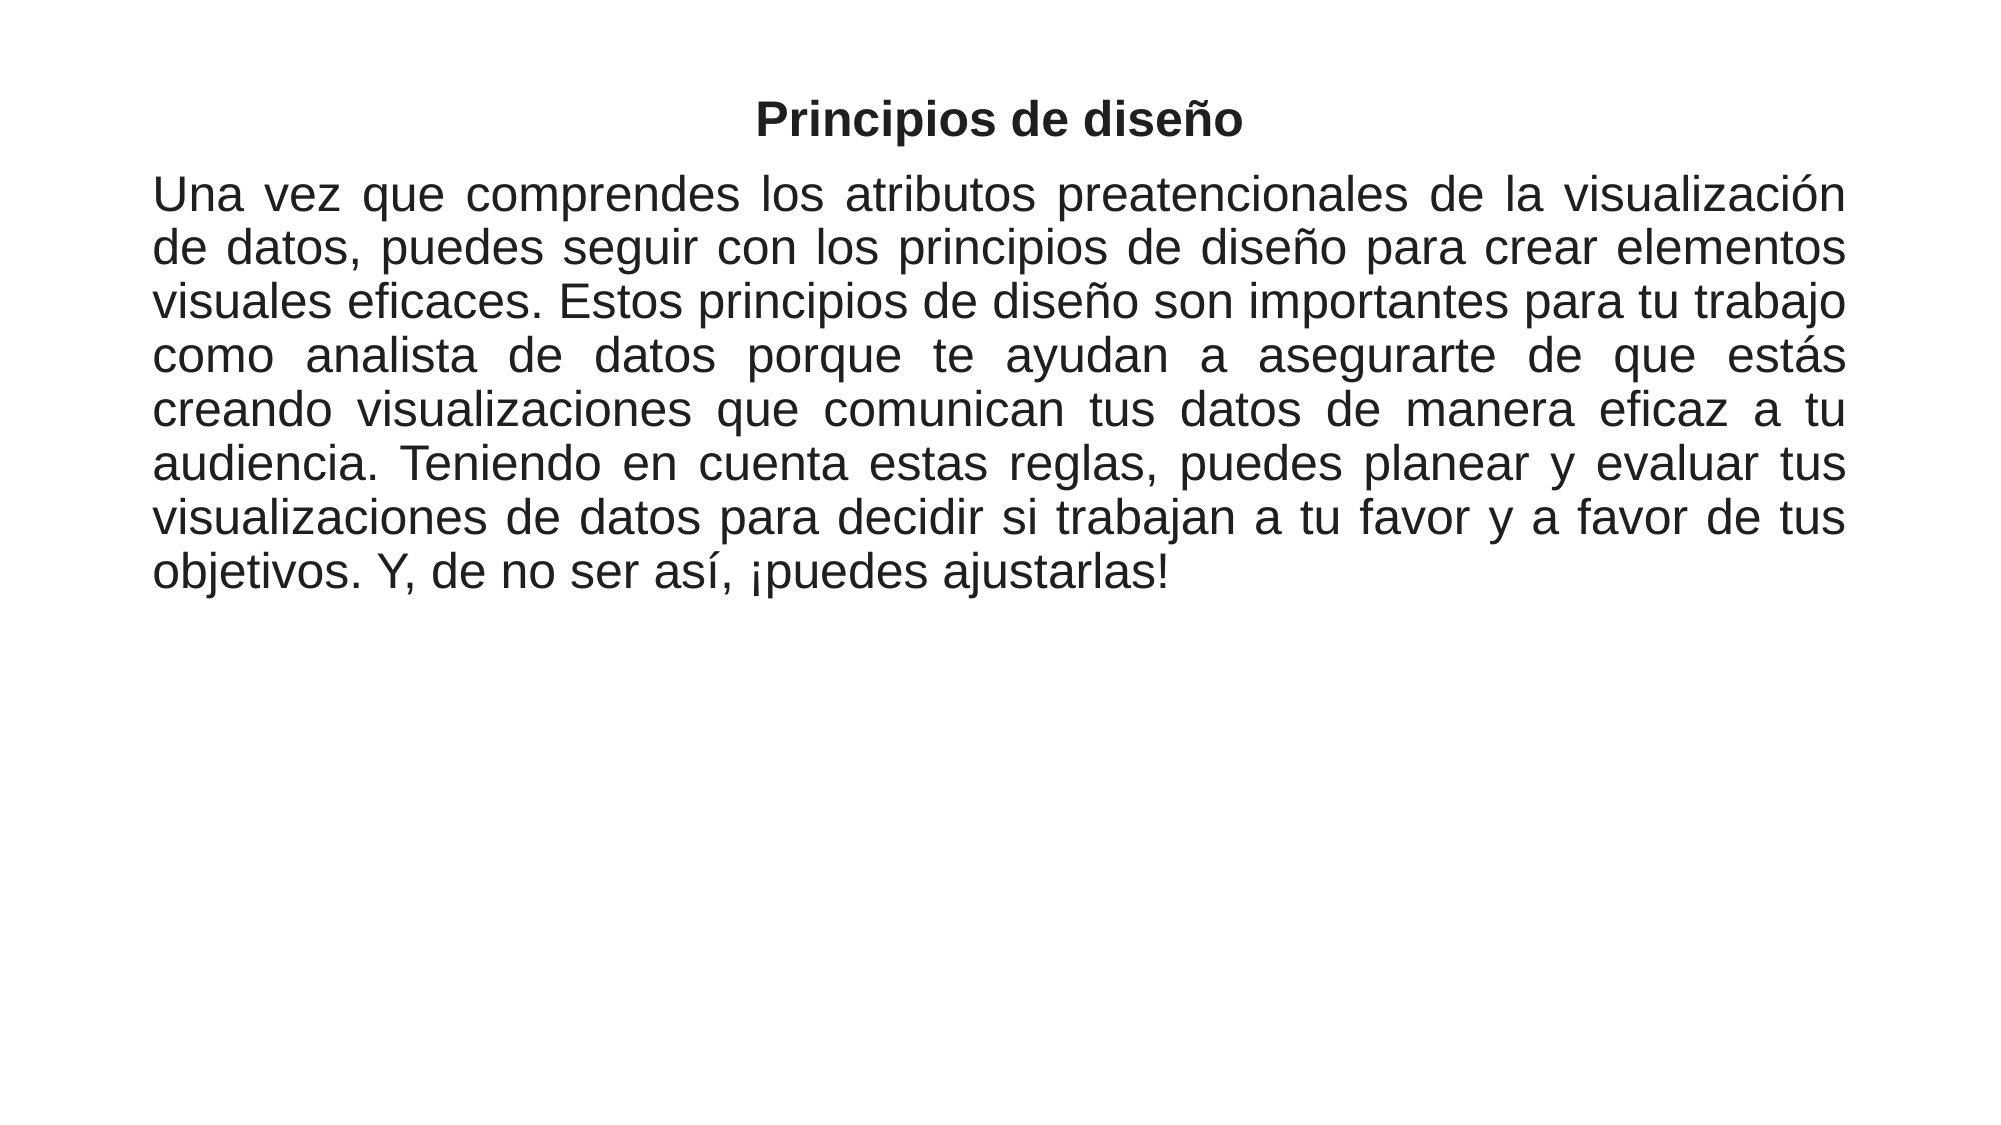

Principios de diseño
Una vez que comprendes los atributos preatencionales de la visualización de datos, puedes seguir con los principios de diseño para crear elementos visuales eficaces. Estos principios de diseño son importantes para tu trabajo como analista de datos porque te ayudan a asegurarte de que estás creando visualizaciones que comunican tus datos de manera eficaz a tu audiencia. Teniendo en cuenta estas reglas, puedes planear y evaluar tus visualizaciones de datos para decidir si trabajan a tu favor y a favor de tus objetivos. Y, de no ser así, ¡puedes ajustarlas!